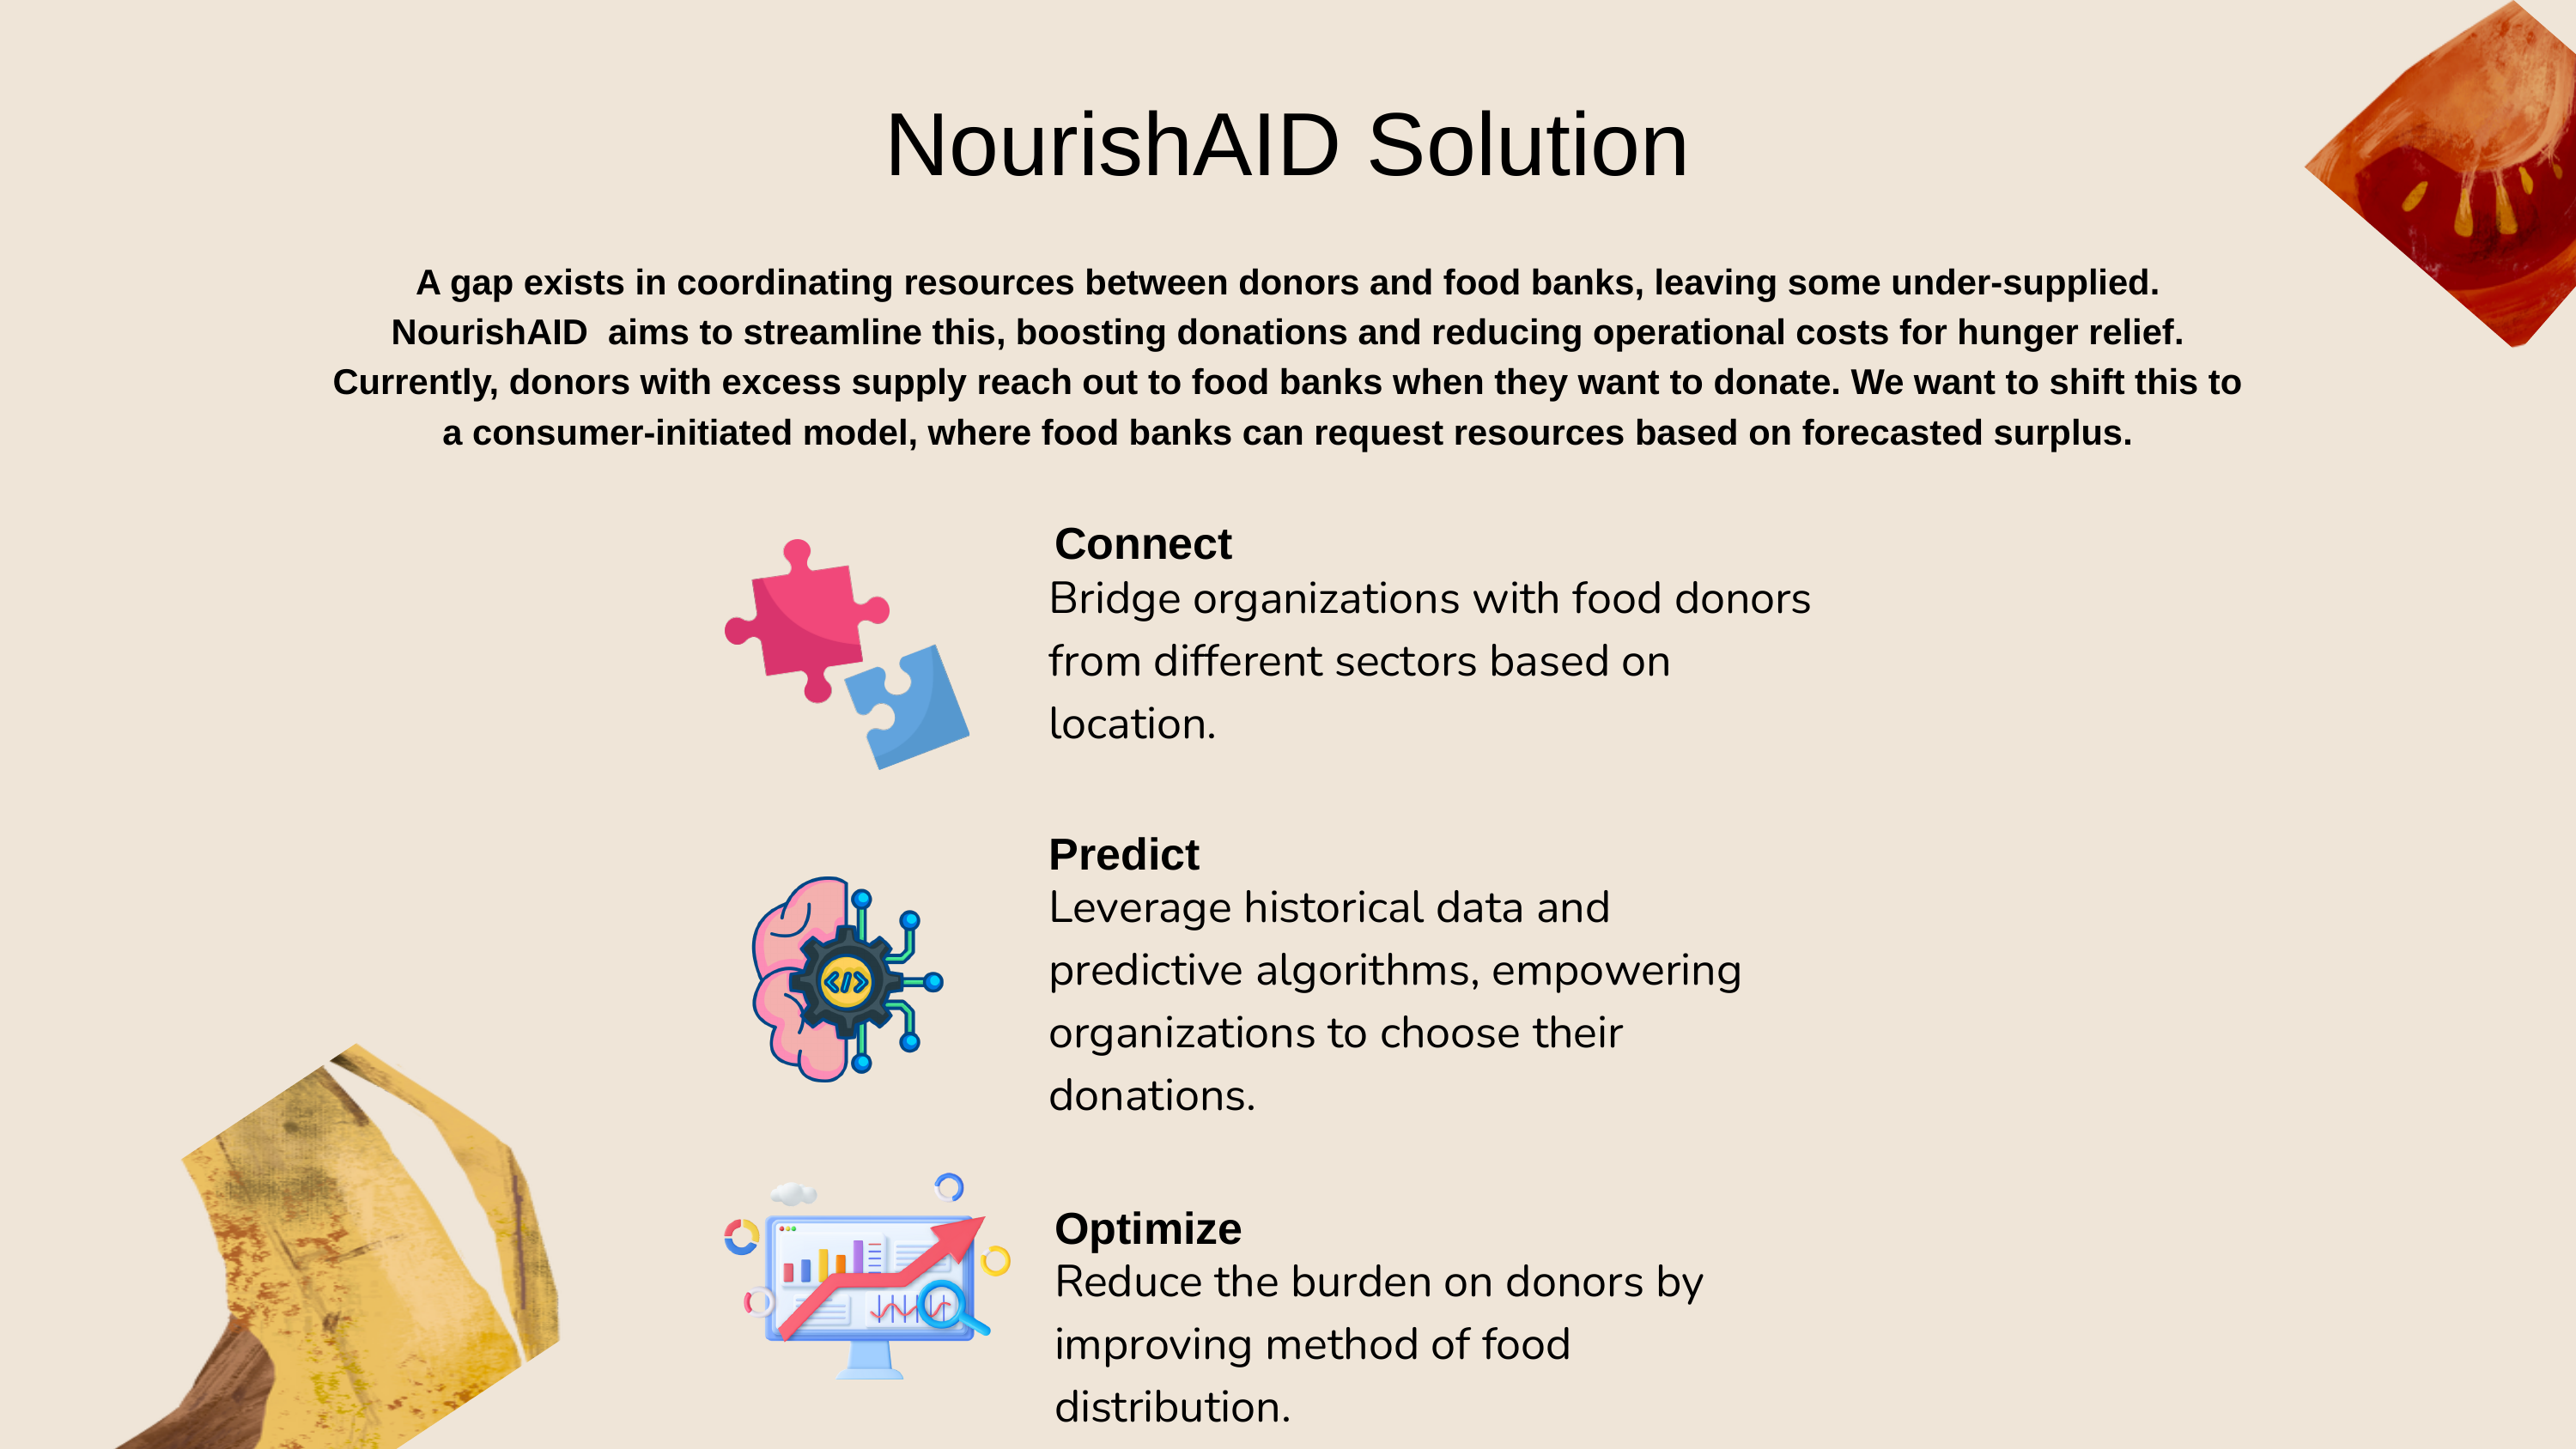

NourishAID Solution
A gap exists in coordinating resources between donors and food banks, leaving some under-supplied. NourishAID  aims to streamline this, boosting donations and reducing operational costs for hunger relief. Currently, donors with excess supply reach out to food banks when they want to donate. We want to shift this to a consumer-initiated model, where food banks can request resources based on forecasted surplus.
Connect

Bridge organizations with food donors from different sectors based on location.
Predict
Leverage historical data and predictive algorithms, empowering  organizations to choose their donations.

Optimize
Reduce the burden on donors by improving method of food distribution.